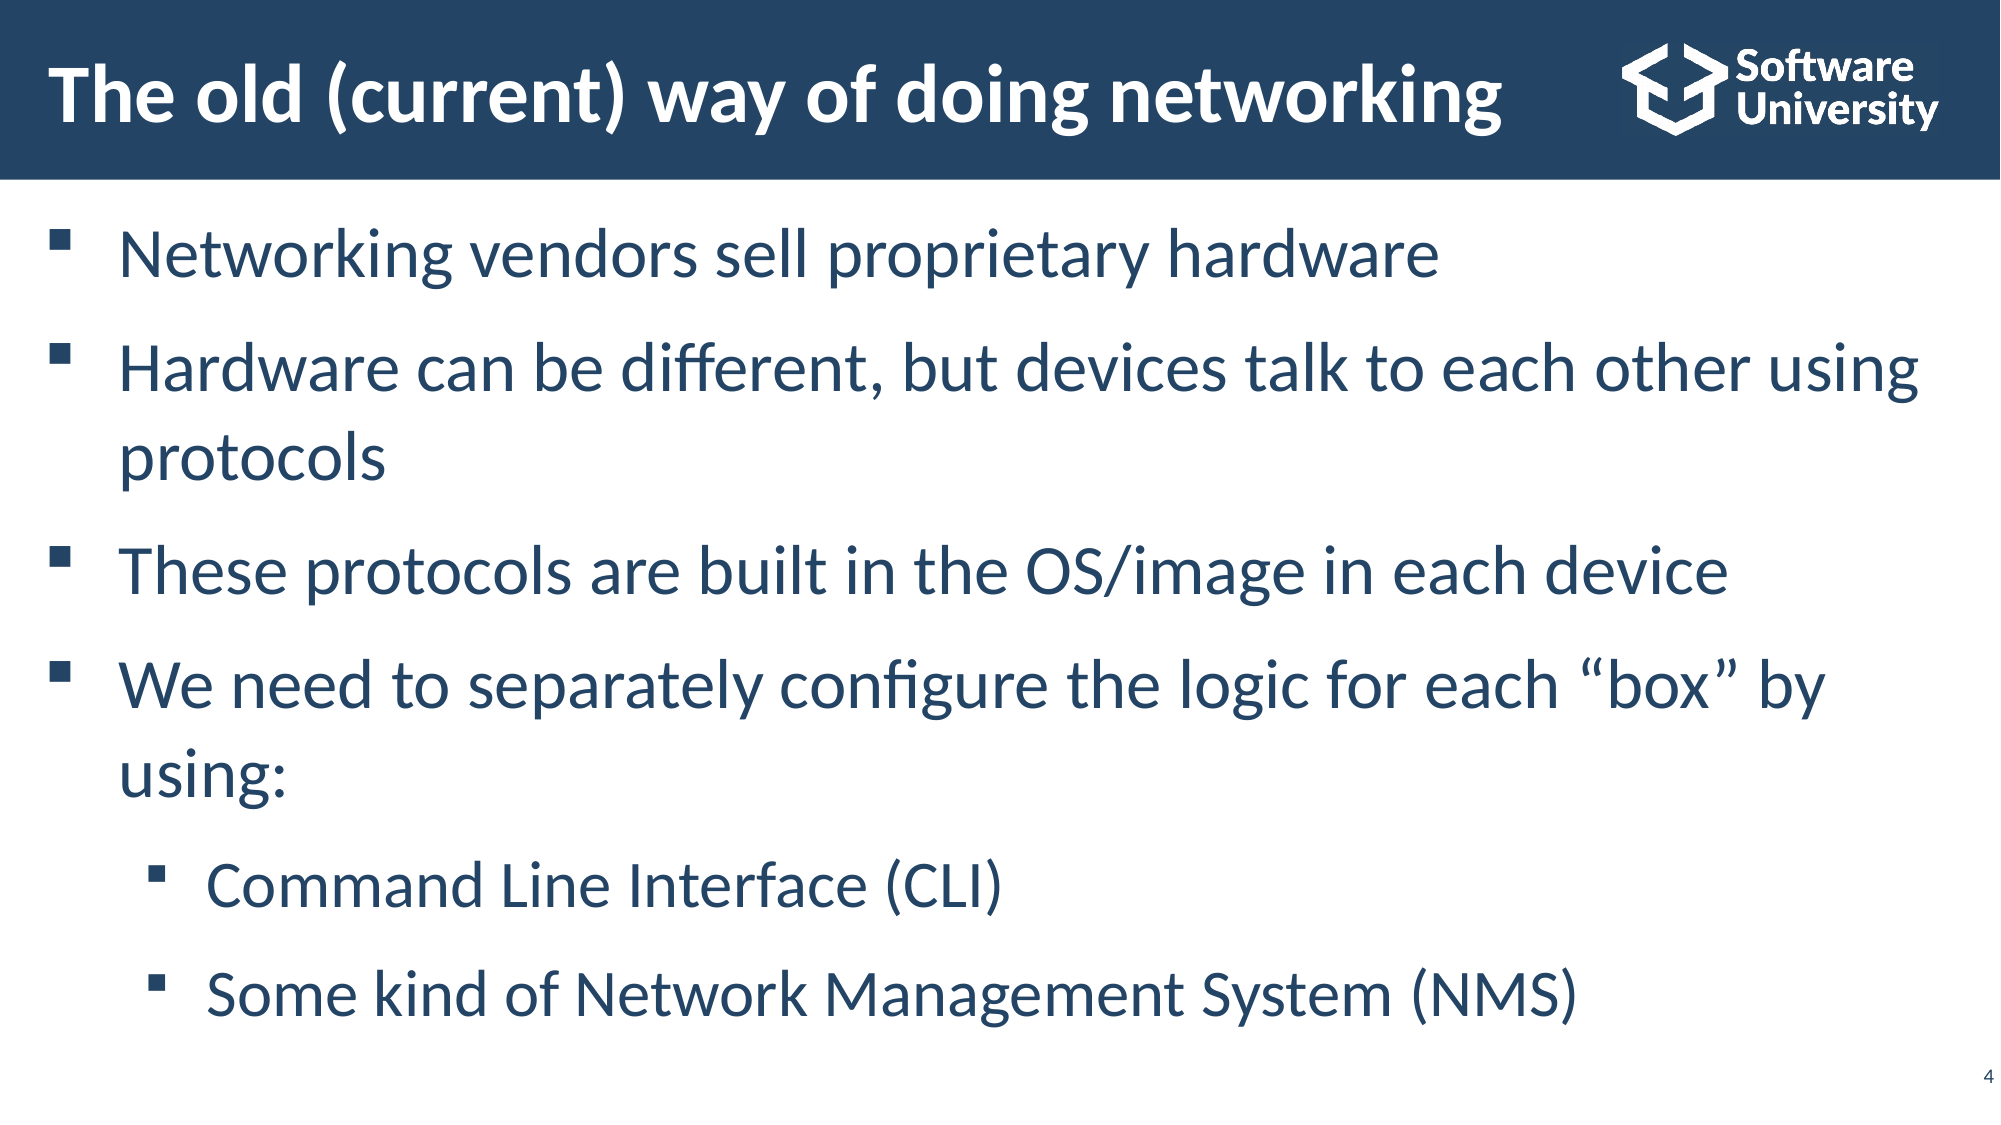

# The old (current) way of doing networking
Networking vendors sell proprietary hardware
Hardware can be different, but devices talk to each other using protocols
These protocols are built in the OS/image in each device
We need to separately configure the logic for each “box” by
using:
Command Line Interface (CLI)
Some kind of Network Management System (NMS)
4